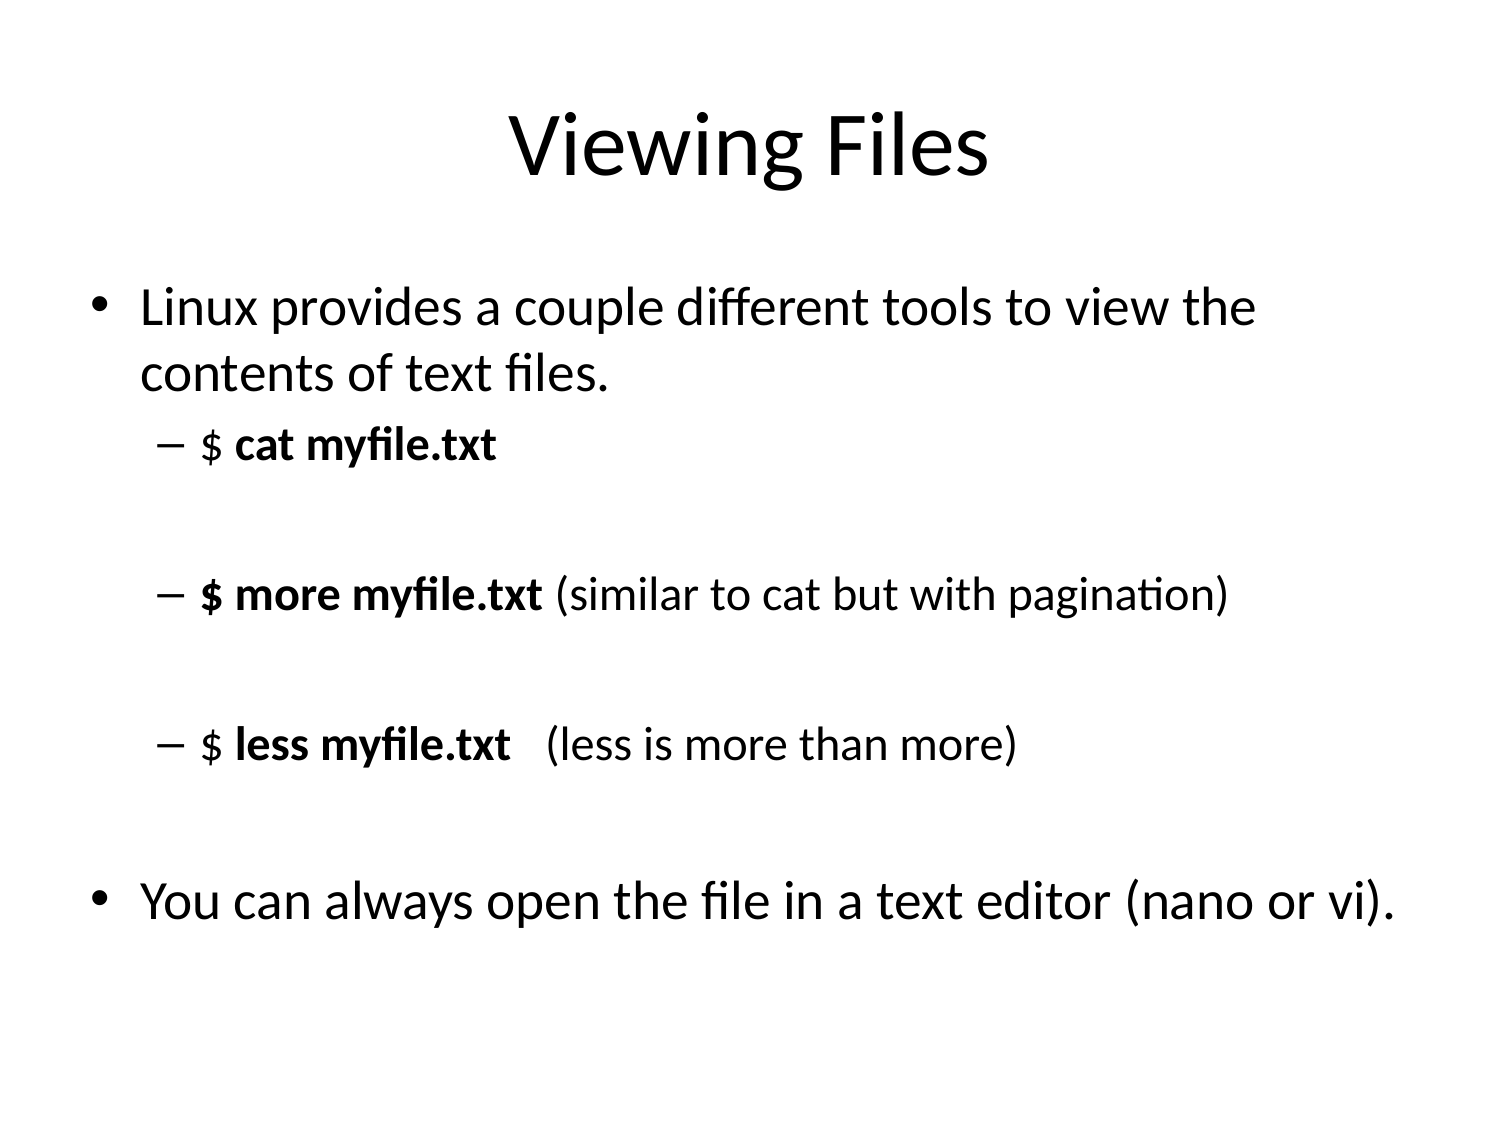

# Viewing Files
Linux provides a couple different tools to view the contents of text files.
$ cat myfile.txt

$ more myfile.txt (similar to cat but with pagination)

$ less myfile.txt   (less is more than more)

You can always open the file in a text editor (nano or vi).